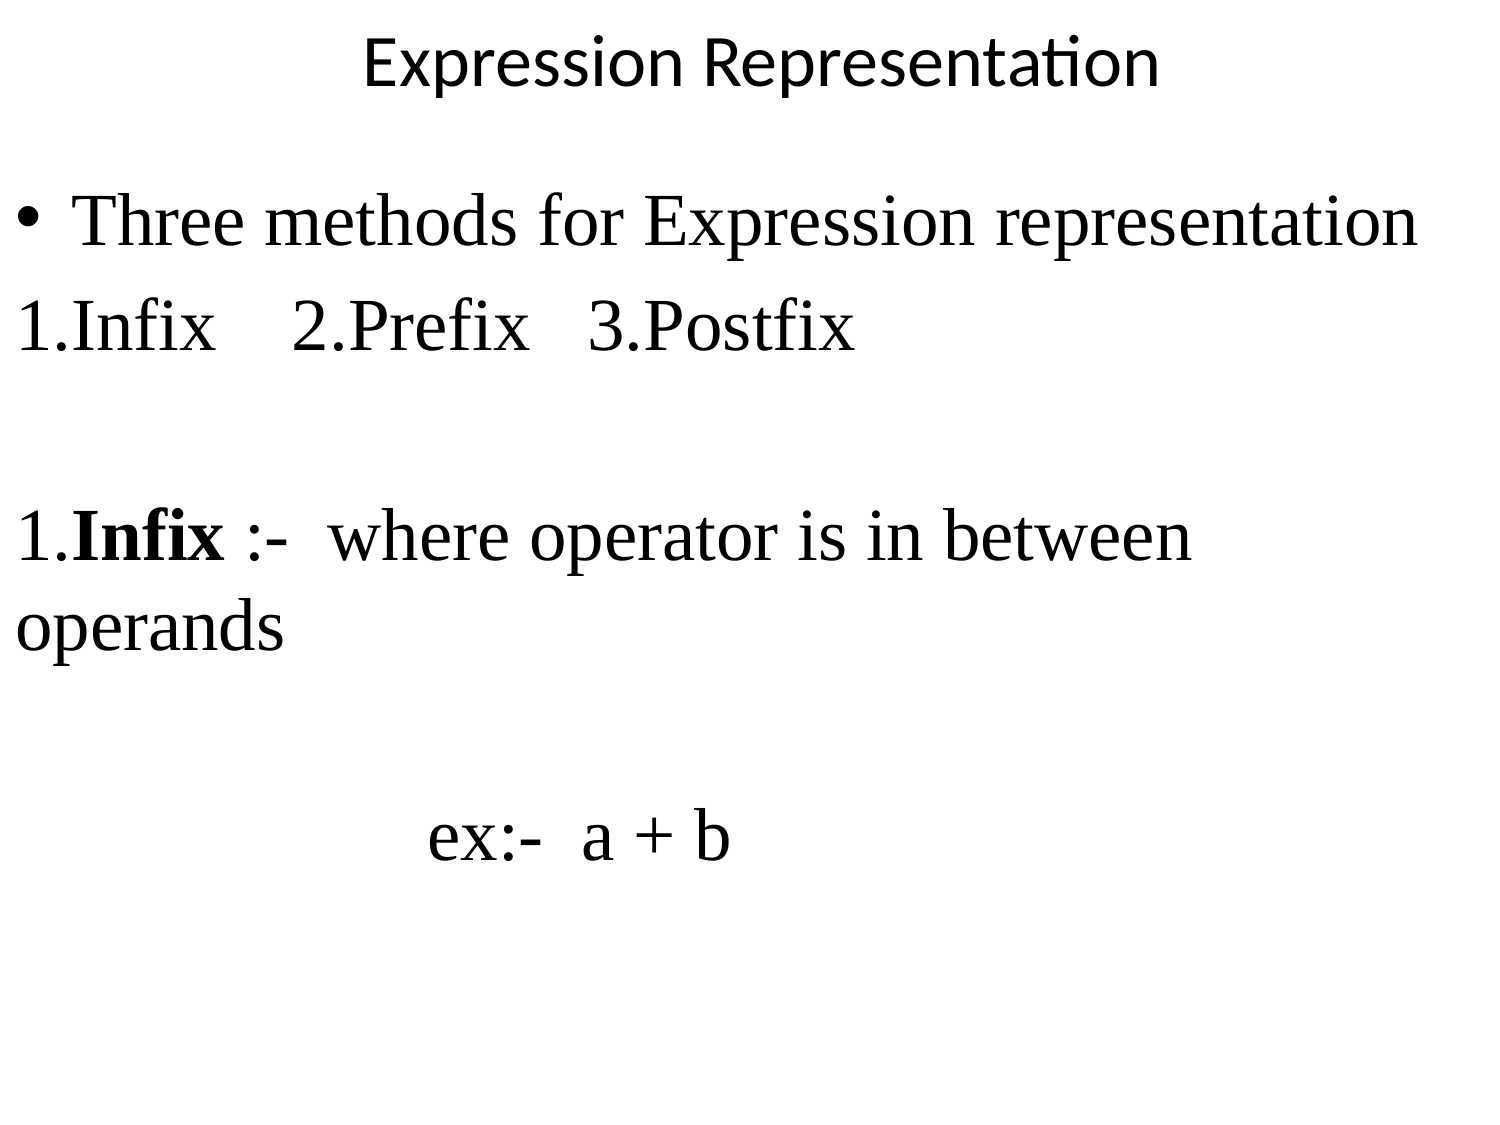

# Expression Representation
Three methods for Expression representation
1.Infix    2.Prefix   3.Postfix

1.Infix :-  where operator is in between operands

                      ex:-  a + b